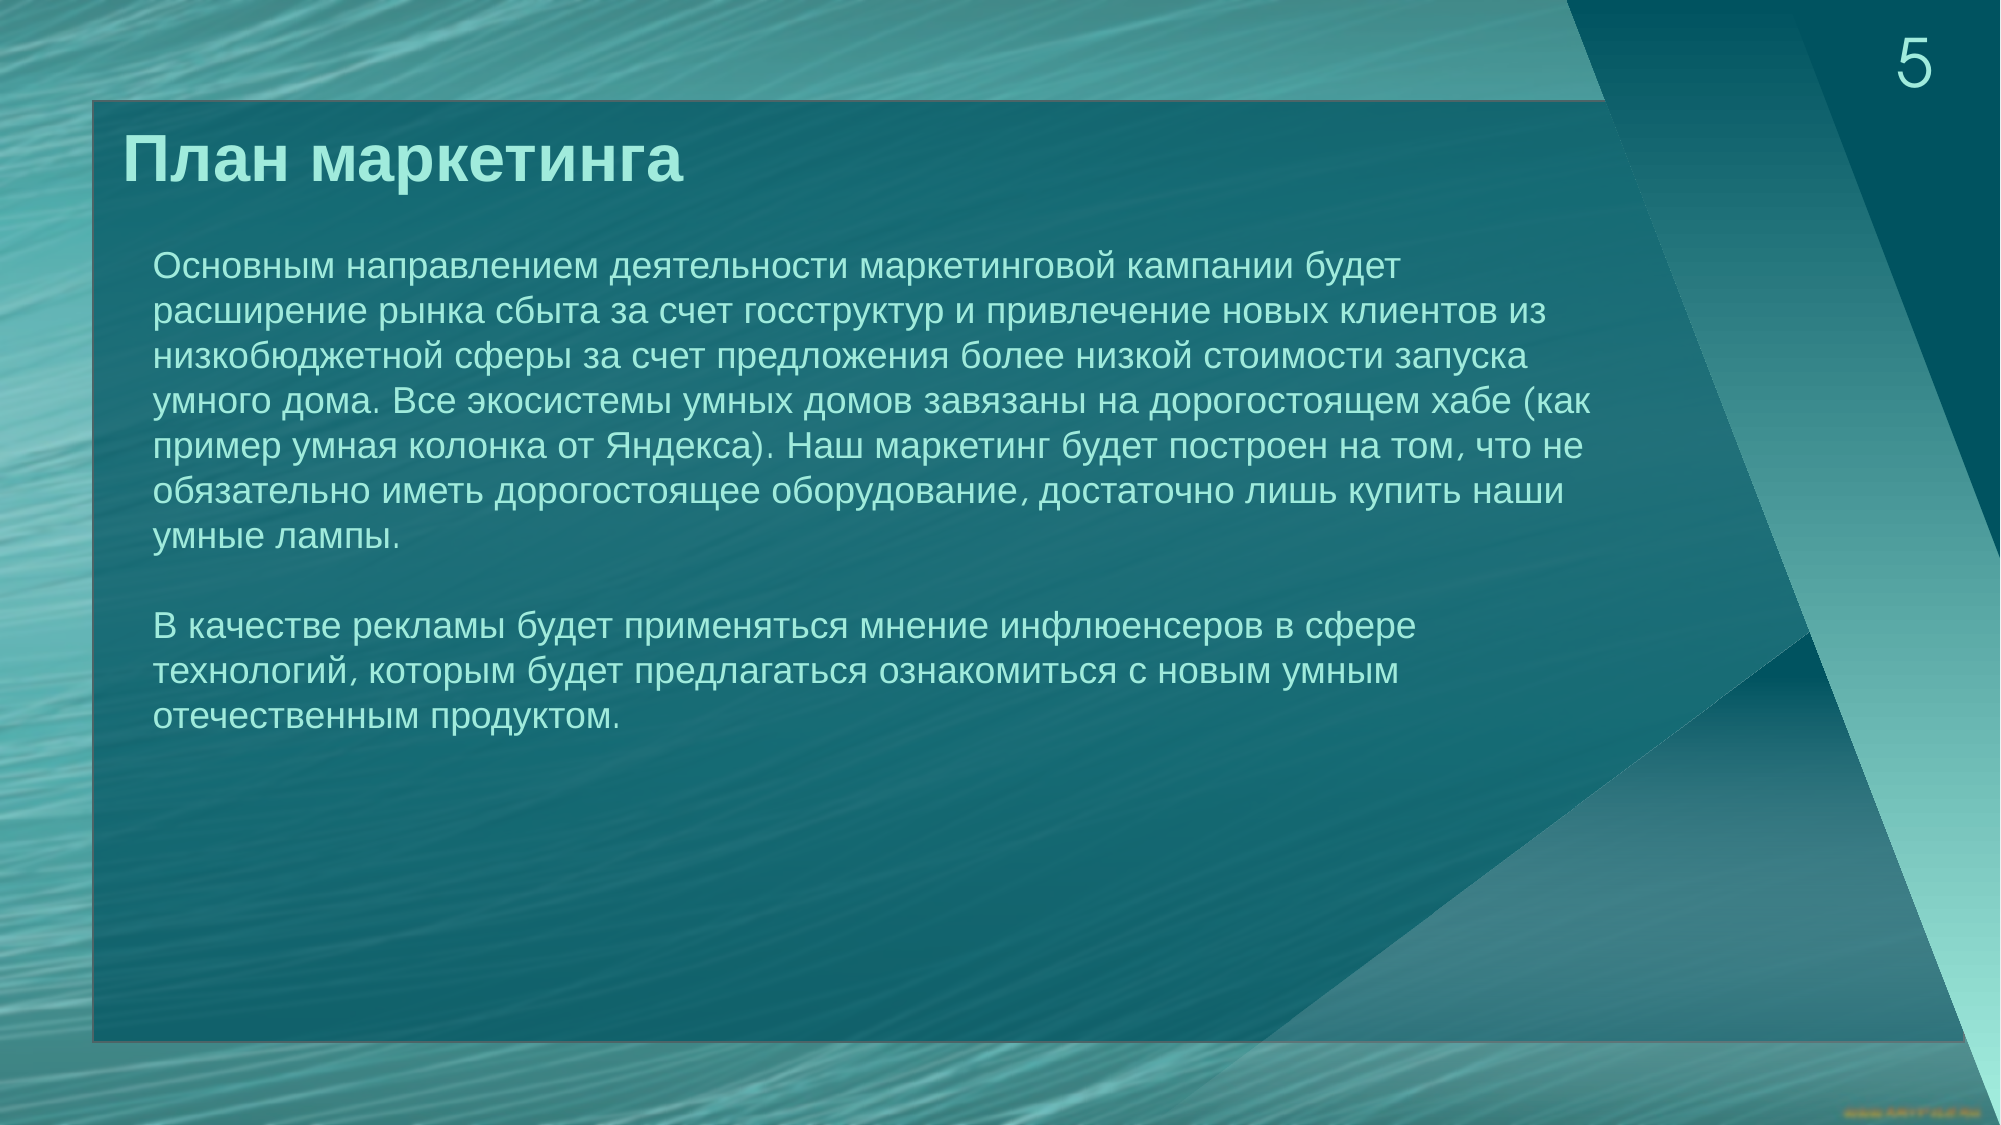

5

План маркетинга
Основным направлением деятельности маркетинговой кампании будет расширение рынка сбыта за счет госструктур и привлечение новых клиентов из низкобюджетной сферы за счет предложения более низкой стоимости запуска умного дома. Все экосистемы умных домов завязаны на дорогостоящем хабе (как пример умная колонка от Яндекса). Наш маркетинг будет построен на том, что не обязательно иметь дорогостоящее оборудование, достаточно лишь купить наши умные лампы.

В качестве рекламы будет применяться мнение инфлюенсеров в сфере технологий, которым будет предлагаться ознакомиться с новым умным отечественным продуктом.